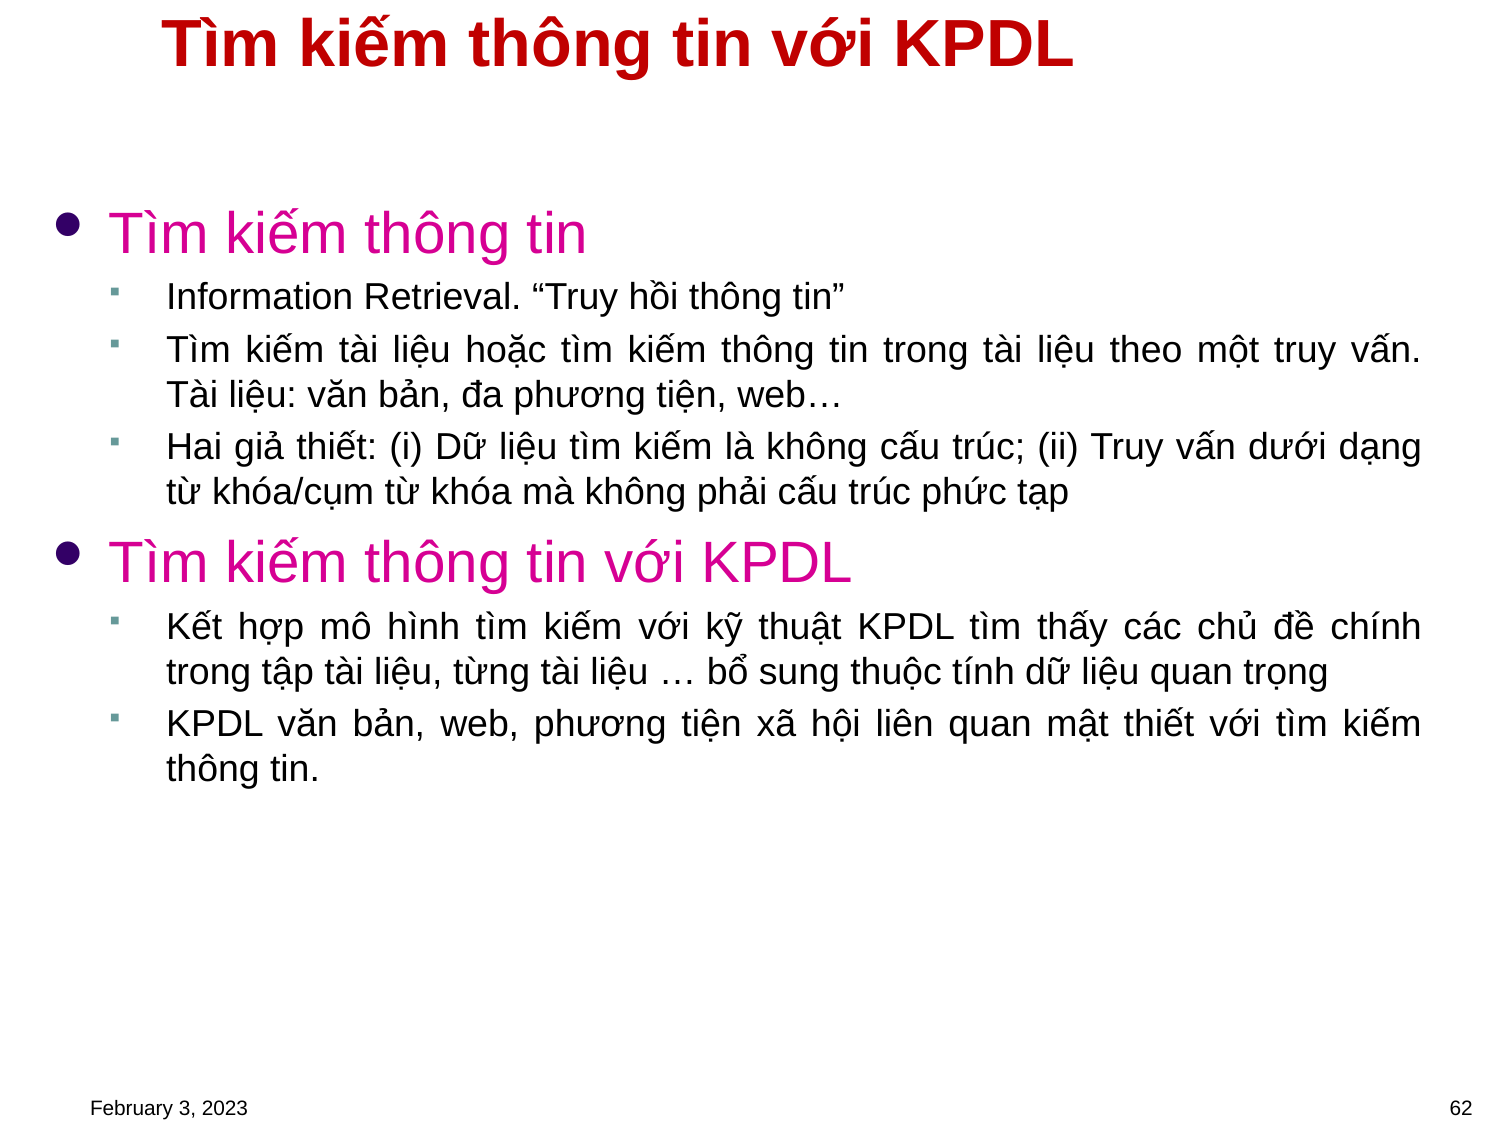

# Tìm kiếm thông tin với KPDL
Tìm kiếm thông tin
Information Retrieval. “Truy hồi thông tin”
Tìm kiếm tài liệu hoặc tìm kiếm thông tin trong tài liệu theo một truy vấn. Tài liệu: văn bản, đa phương tiện, web…
Hai giả thiết: (i) Dữ liệu tìm kiếm là không cấu trúc; (ii) Truy vấn dưới dạng từ khóa/cụm từ khóa mà không phải cấu trúc phức tạp
Tìm kiếm thông tin với KPDL
Kết hợp mô hình tìm kiếm với kỹ thuật KPDL tìm thấy các chủ đề chính trong tập tài liệu, từng tài liệu … bổ sung thuộc tính dữ liệu quan trọng
KPDL văn bản, web, phương tiện xã hội liên quan mật thiết với tìm kiếm thông tin.

February 3, 2023
62